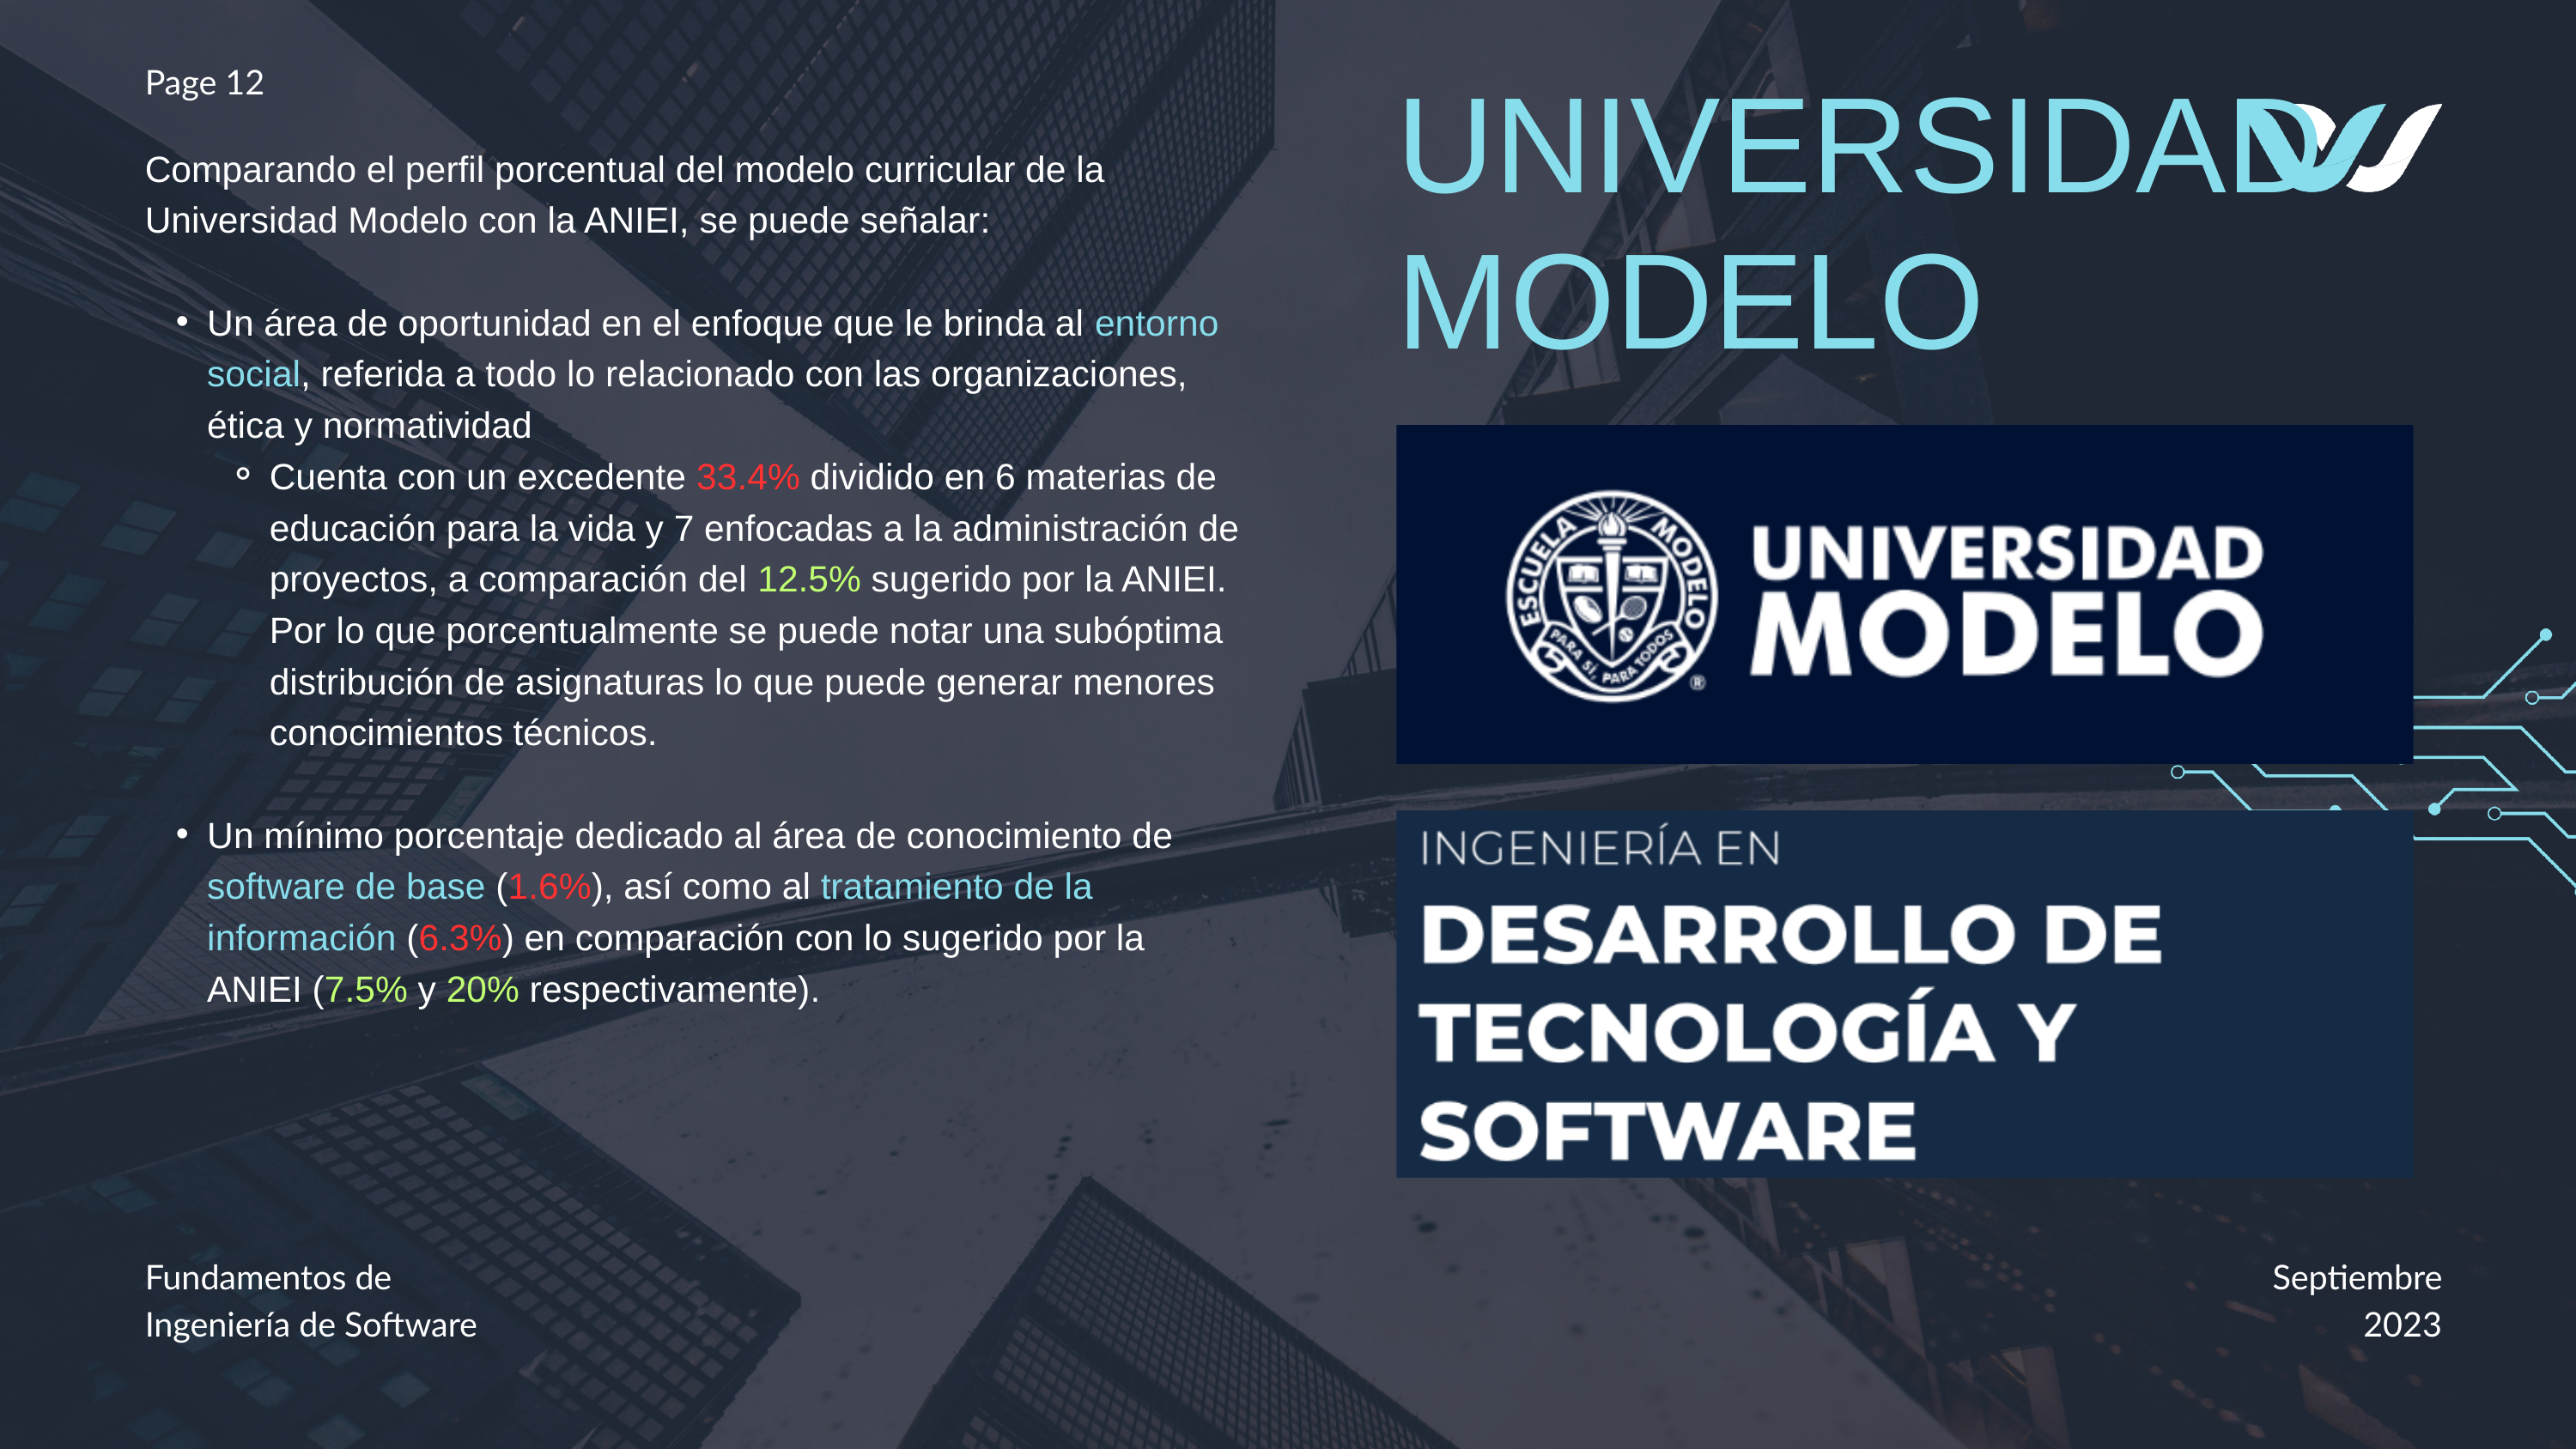

Page 12
UNIVERSIDAD MODELO

Comparando el perfil porcentual del modelo curricular de la Universidad Modelo con la ANIEI, se puede señalar:

Un área de oportunidad en el enfoque que le brinda al entorno social, referida a todo lo relacionado con las organizaciones, ética y normatividad
Cuenta con un excedente 33.4% dividido en 6 materias de educación para la vida y 7 enfocadas a la administración de proyectos, a comparación del 12.5% sugerido por la ANIEI. Por lo que porcentualmente se puede notar una subóptima distribución de asignaturas lo que puede generar menores conocimientos técnicos.

Un mínimo porcentaje dedicado al área de conocimiento de software de base (1.6%), así como al tratamiento de la información (6.3%) en comparación con lo sugerido por la ANIEI (7.5% y 20% respectivamente).

Fundamentos de
Ingeniería de Software

Septiembre
2023